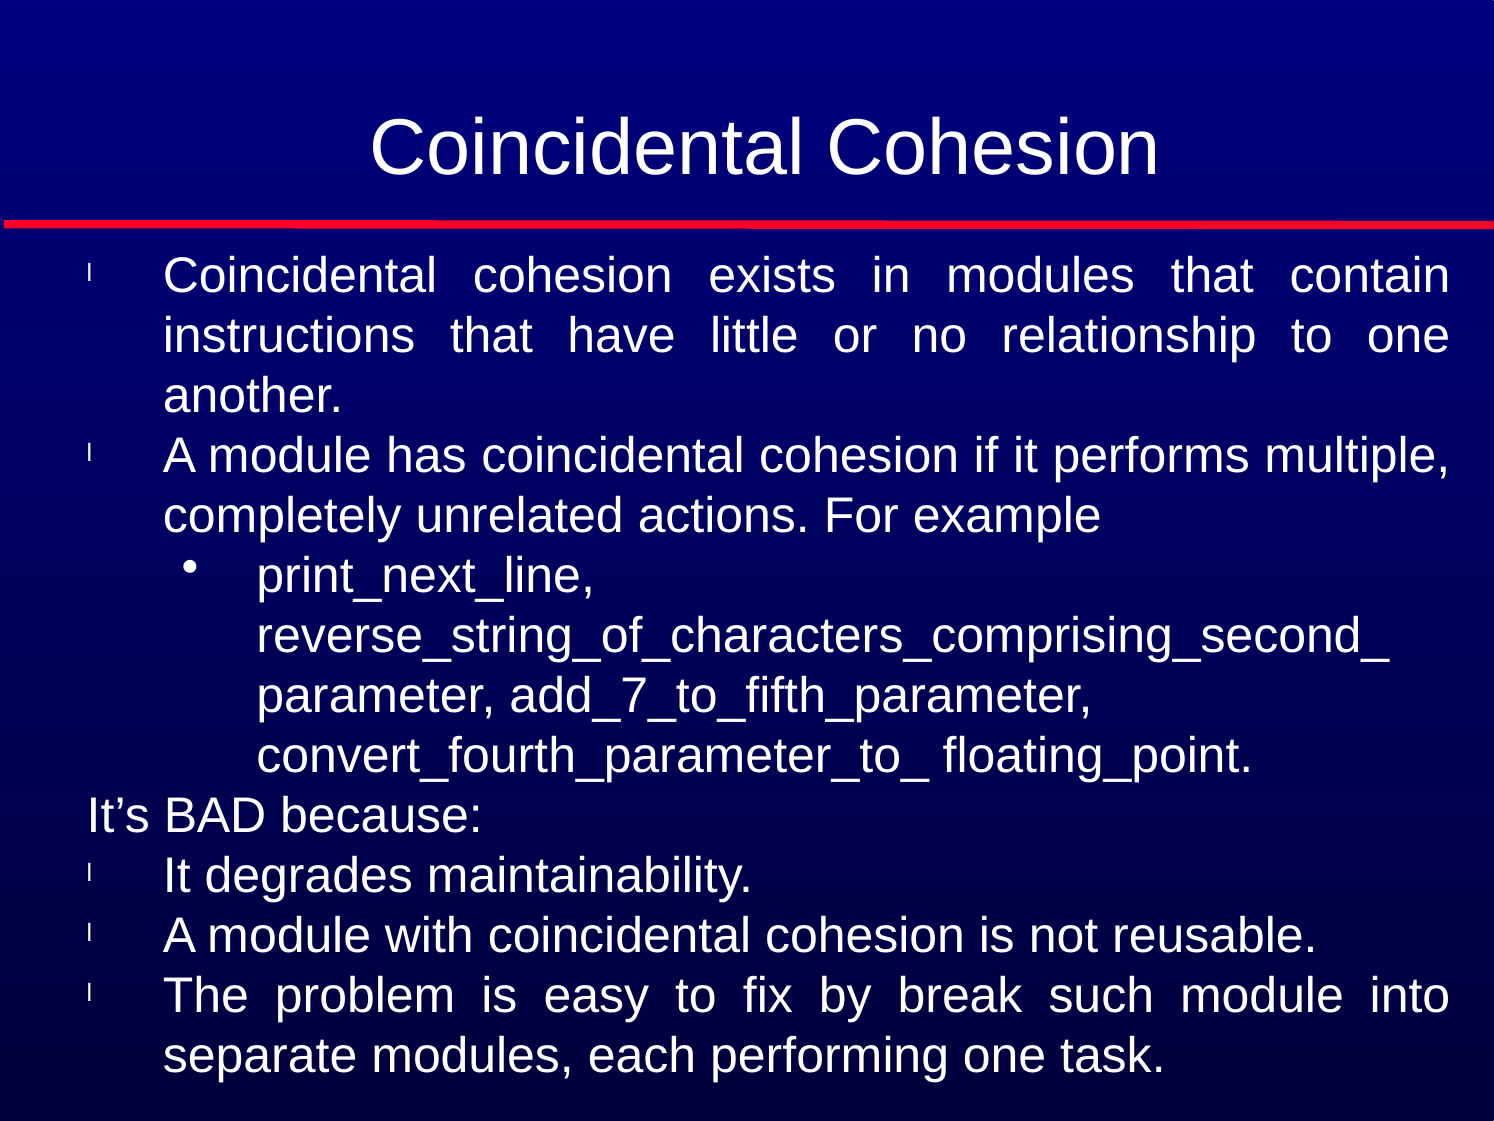

# Coincidental Cohesion
Coincidental cohesion exists in modules that contain instructions that have little or no relationship to one another.
A module has coincidental cohesion if it performs multiple, completely unrelated actions. For example
print_next_line, reverse_string_of_characters_comprising_second_   parameter, add_7_to_fifth_parameter, convert_fourth_parameter_to_ floating_point.
It’s BAD because:
It degrades maintainability.
A module with coincidental cohesion is not reusable.
The problem is easy to fix by break such module into separate modules, each performing one task.